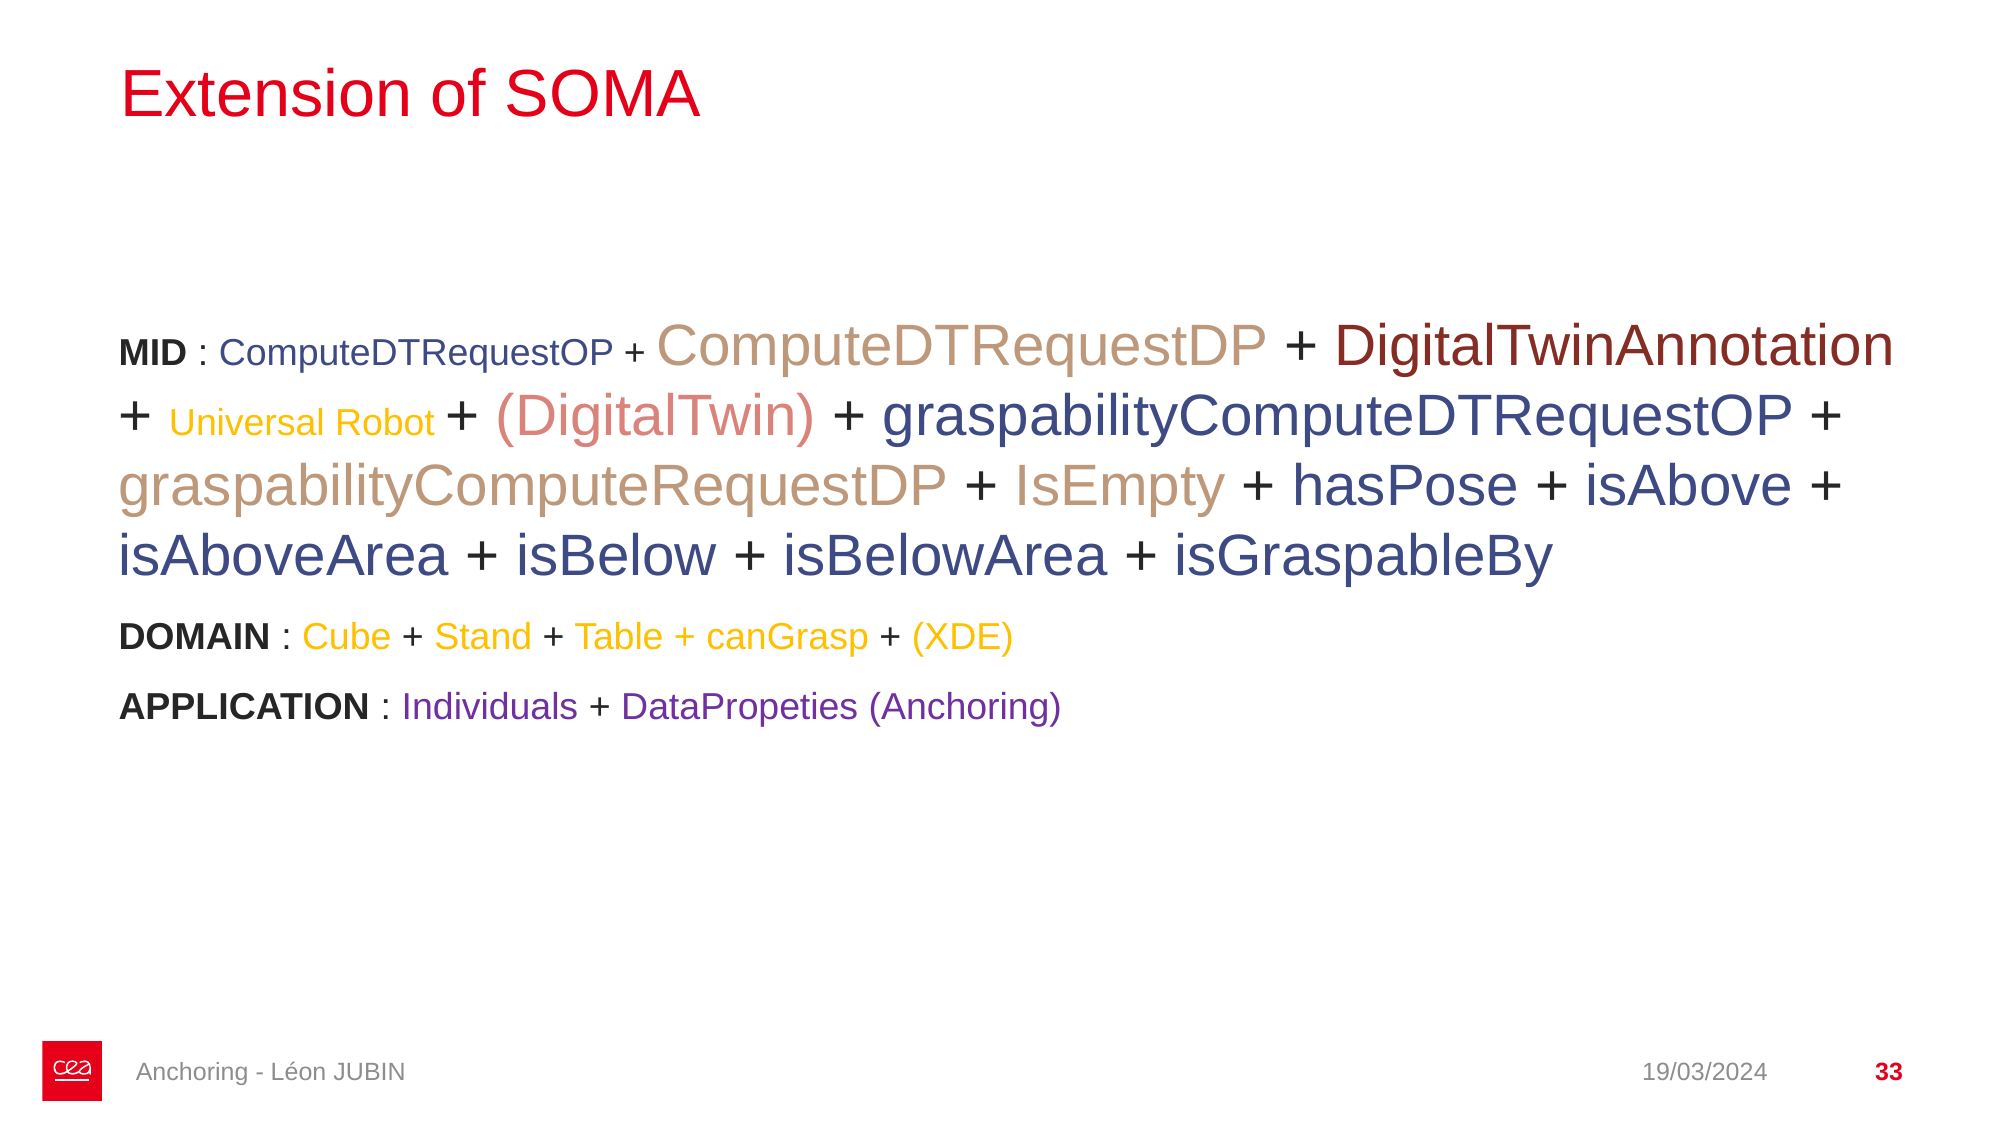

# Extension of SOMA
MID : ComputeDTRequestOP + ComputeDTRequestDP + DigitalTwinAnnotation + Universal Robot + (DigitalTwin) + graspabilityComputeDTRequestOP + graspabilityComputeRequestDP + IsEmpty + hasPose + isAbove + isAboveArea + isBelow + isBelowArea + isGraspableBy
DOMAIN : Cube + Stand + Table + canGrasp + (XDE)
APPLICATION : Individuals + DataPropeties (Anchoring)

Anchoring - Léon JUBIN
19/03/2024
33